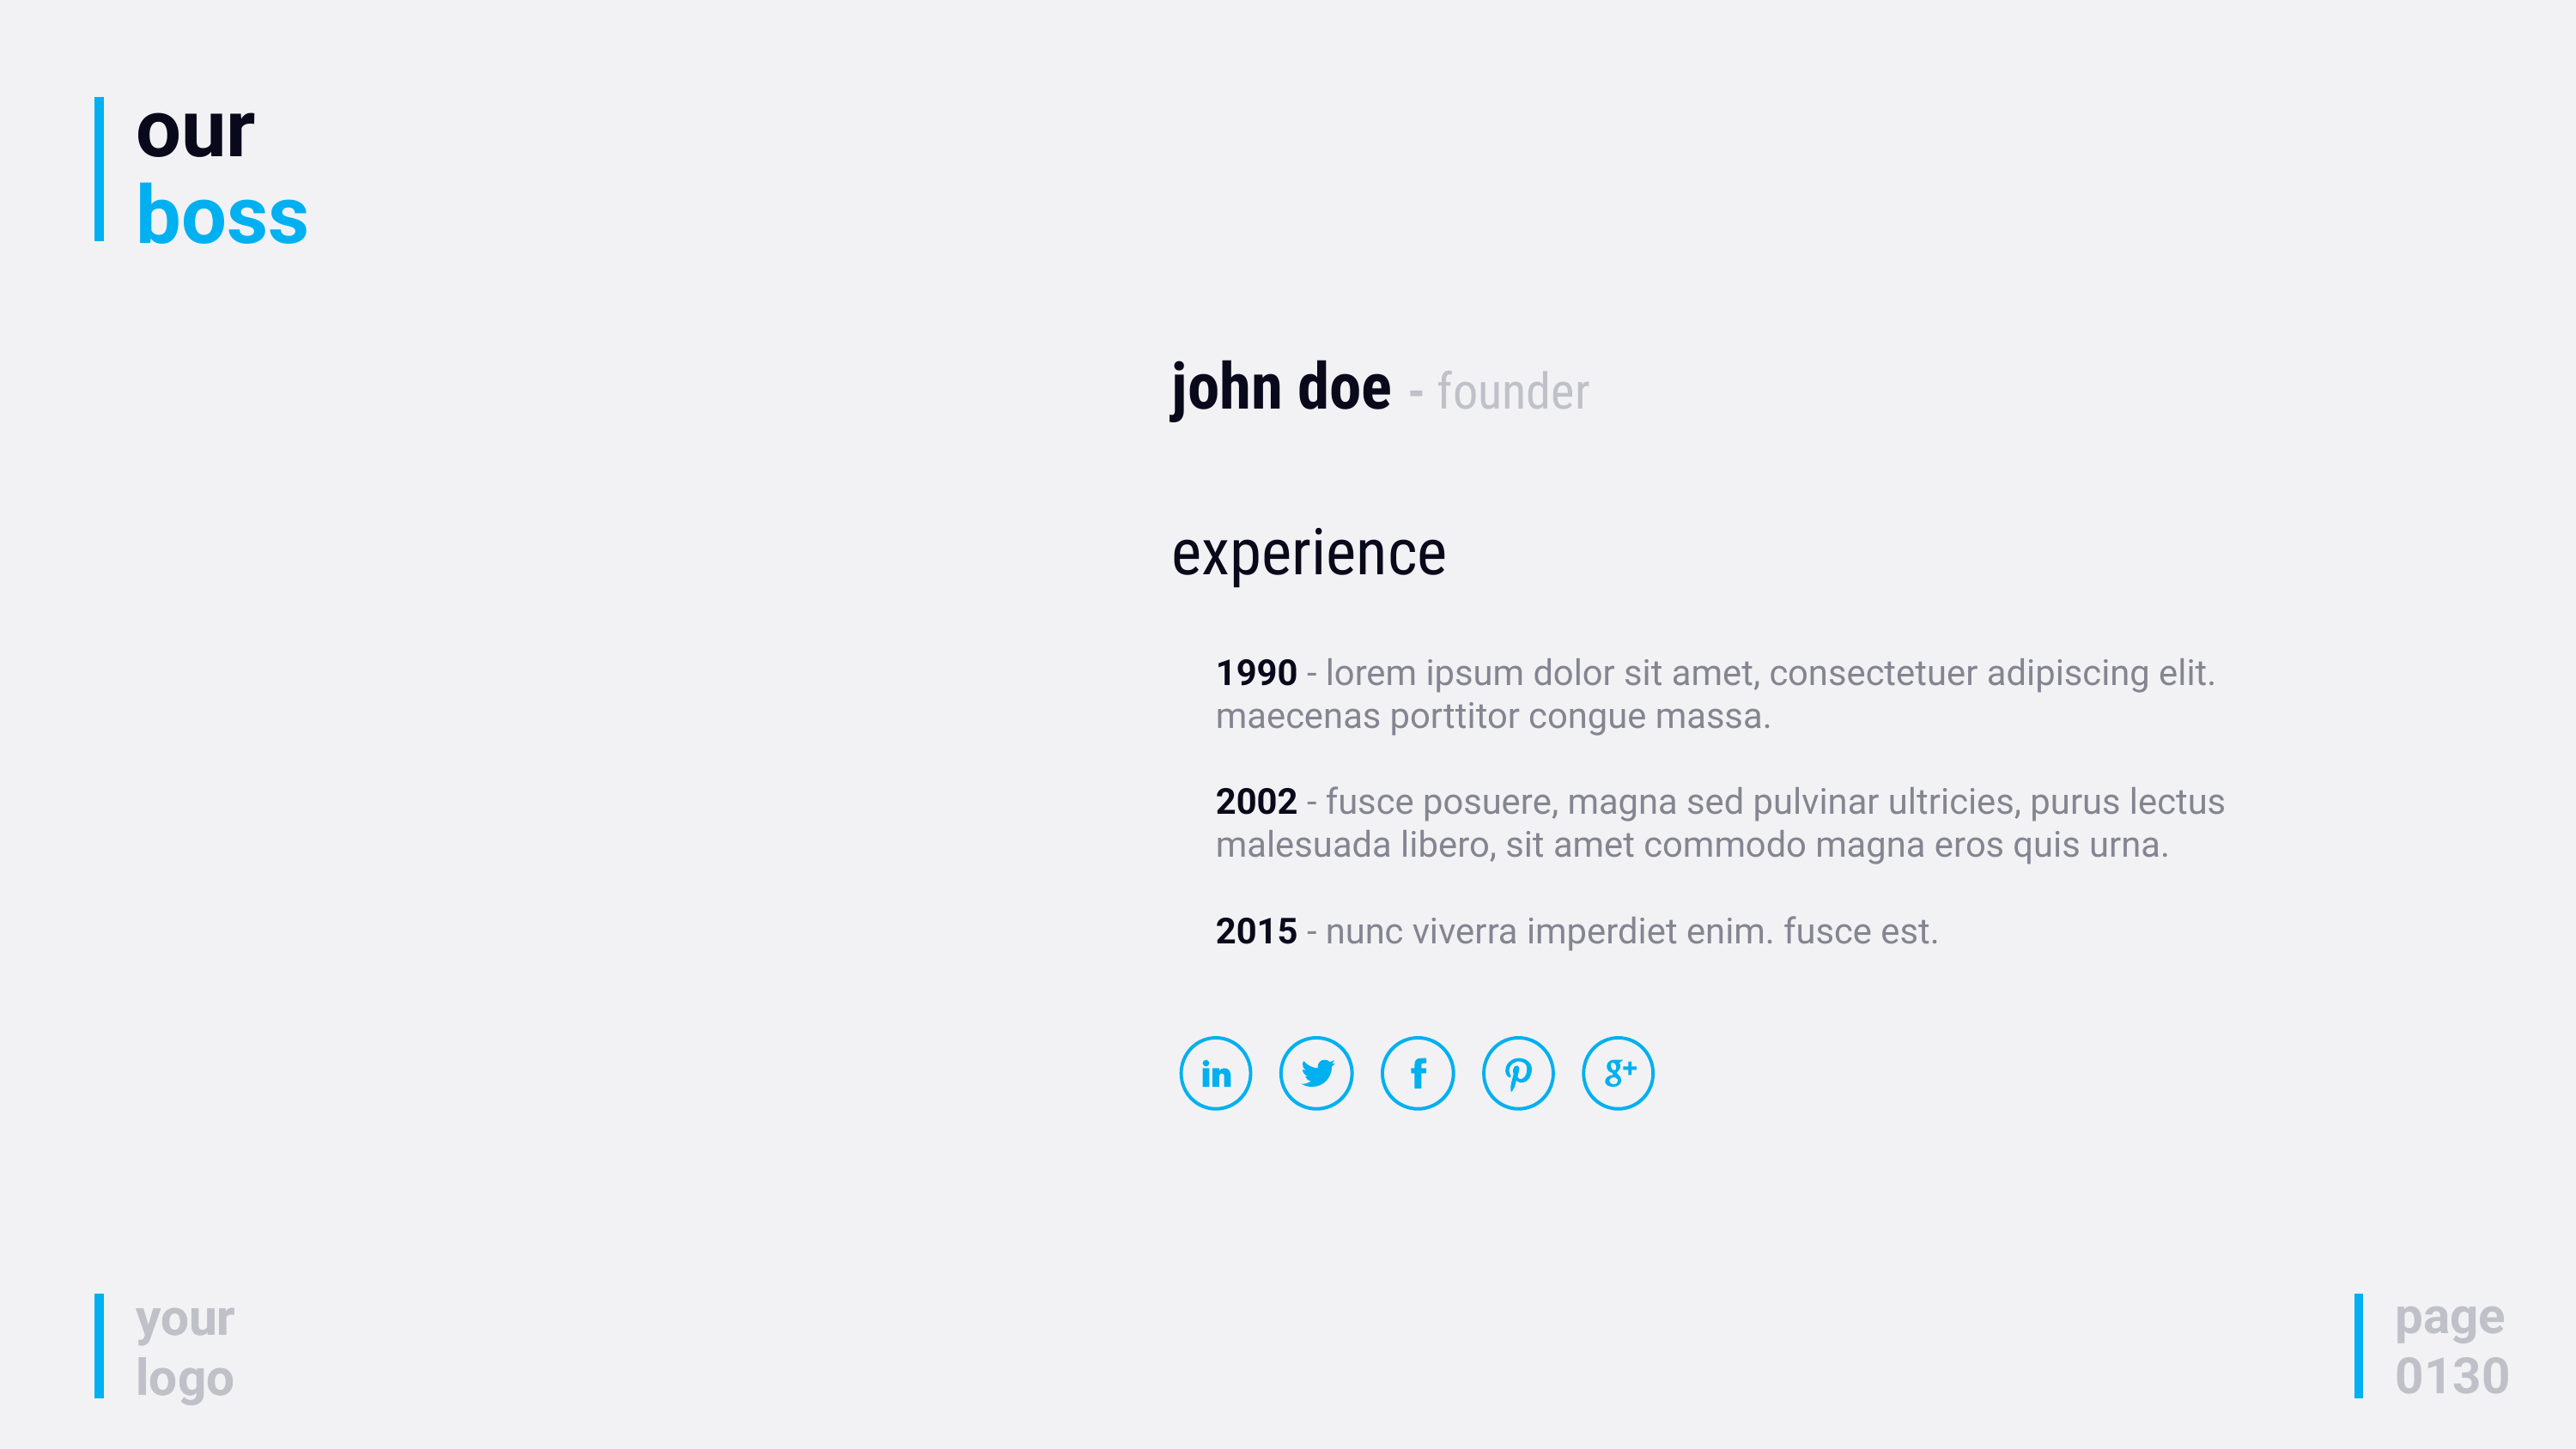

# our boss

john doe - founder
experience
1990 - lorem ipsum dolor sit amet, consectetuer adipiscing elit. maecenas porttitor congue massa.

2002 - fusce posuere, magna sed pulvinar ultricies, purus lectus malesuada libero, sit amet commodo magna eros quis urna.

2015 - nunc viverra imperdiet enim. fusce est.

page
0130